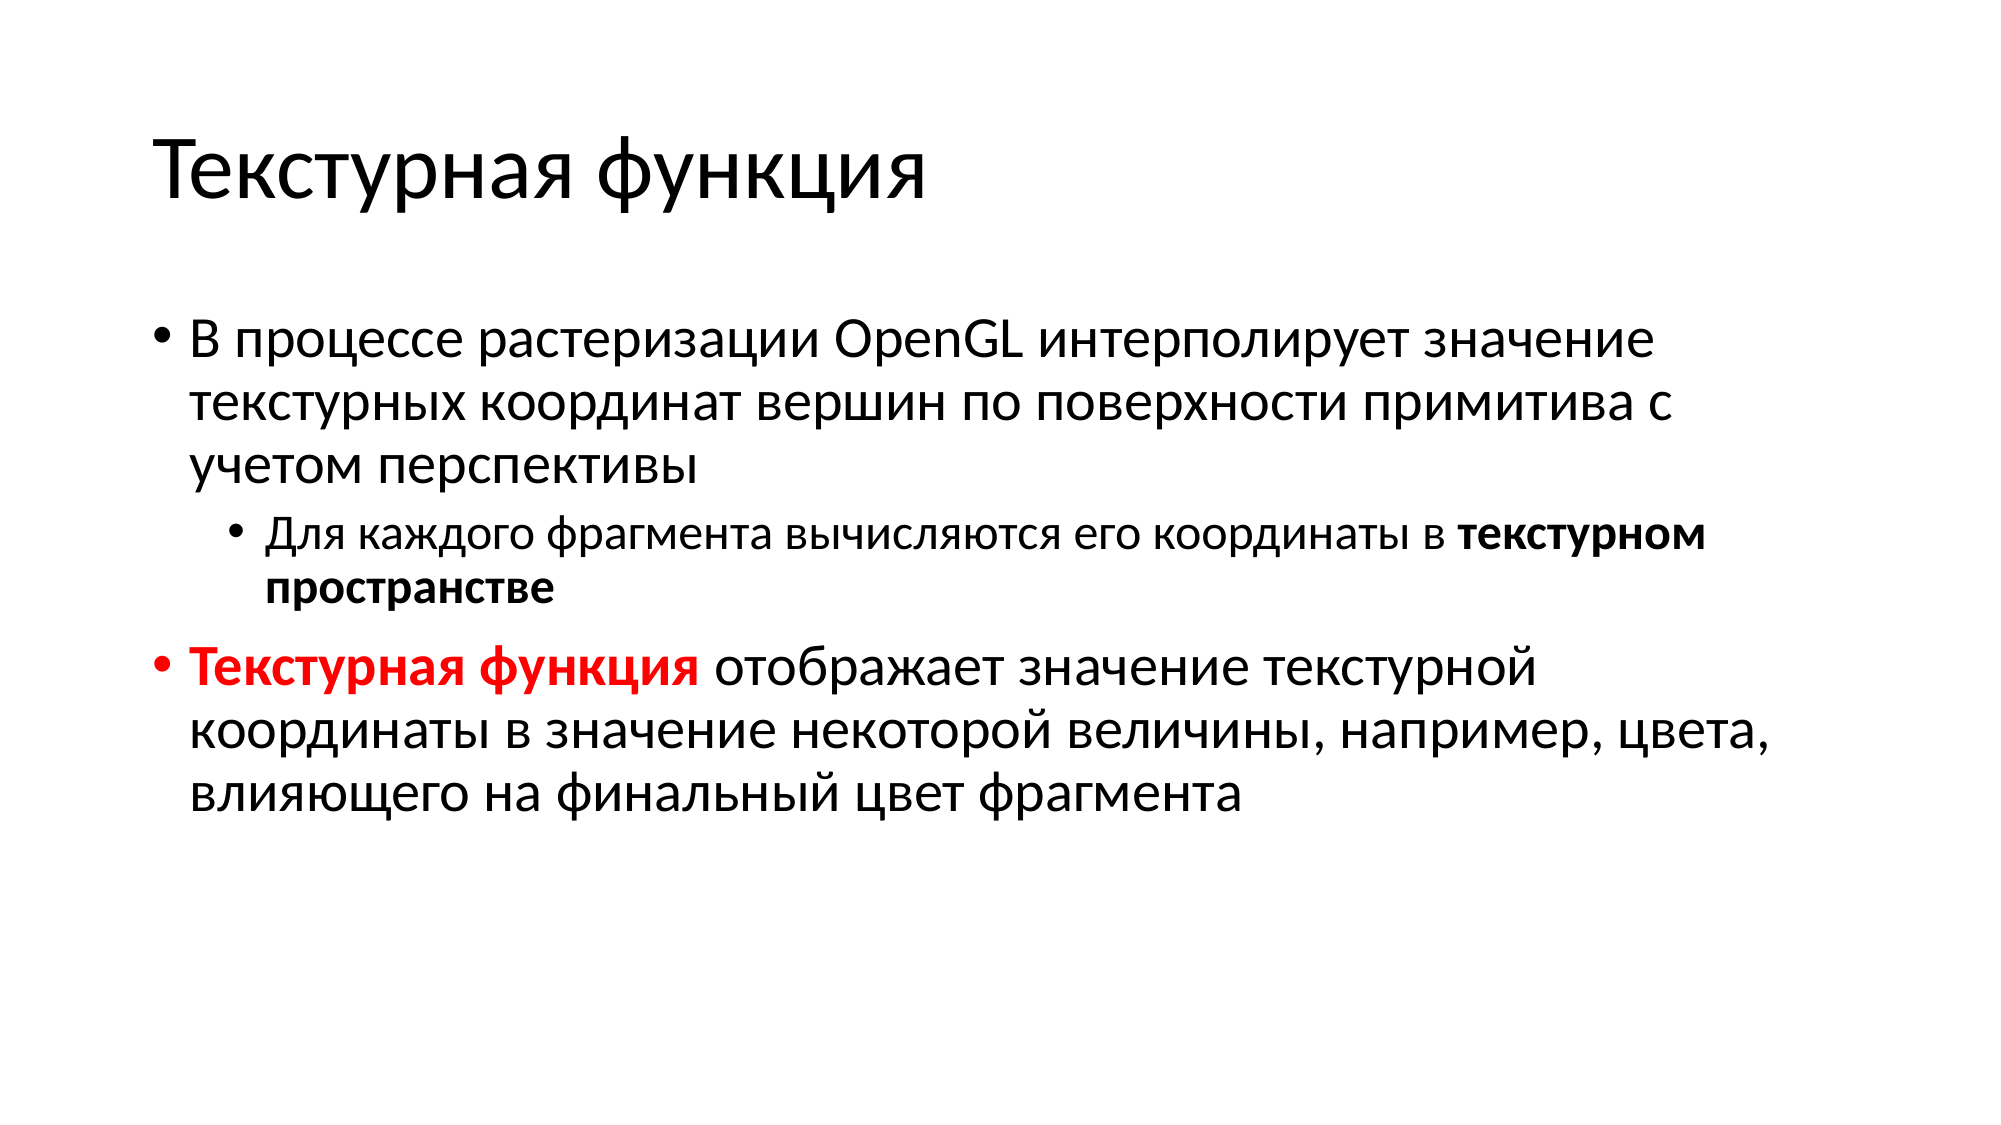

# Текстурная функция
В процессе растеризации OpenGL интерполирует значение текстурных координат вершин по поверхности примитива с учетом перспективы
Для каждого фрагмента вычисляются его координаты в текстурном пространстве
Текстурная функция отображает значение текстурной координаты в значение некоторой величины, например, цвета, влияющего на финальный цвет фрагмента